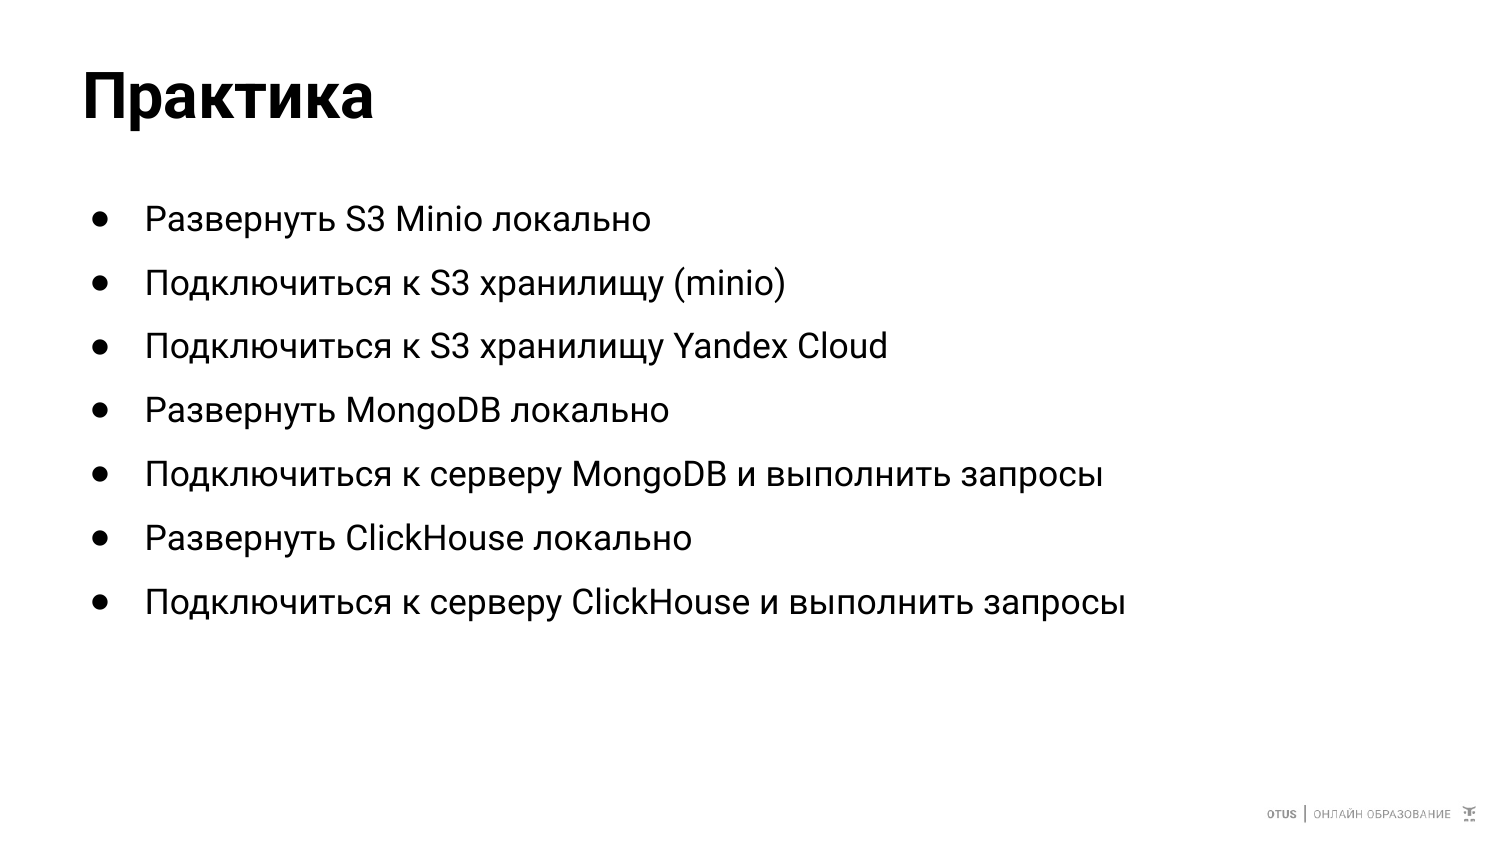

# Практика
Развернуть S3 Minio локально
Подключиться к S3 хранилищу (minio)
Подключиться к S3 хранилищу Yandex Cloud
Развернуть MongoDB локально
Подключиться к серверу MongoDB и выполнить запросы
Развернуть ClickHouse локально
Подключиться к серверу ClickHouse и выполнить запросы